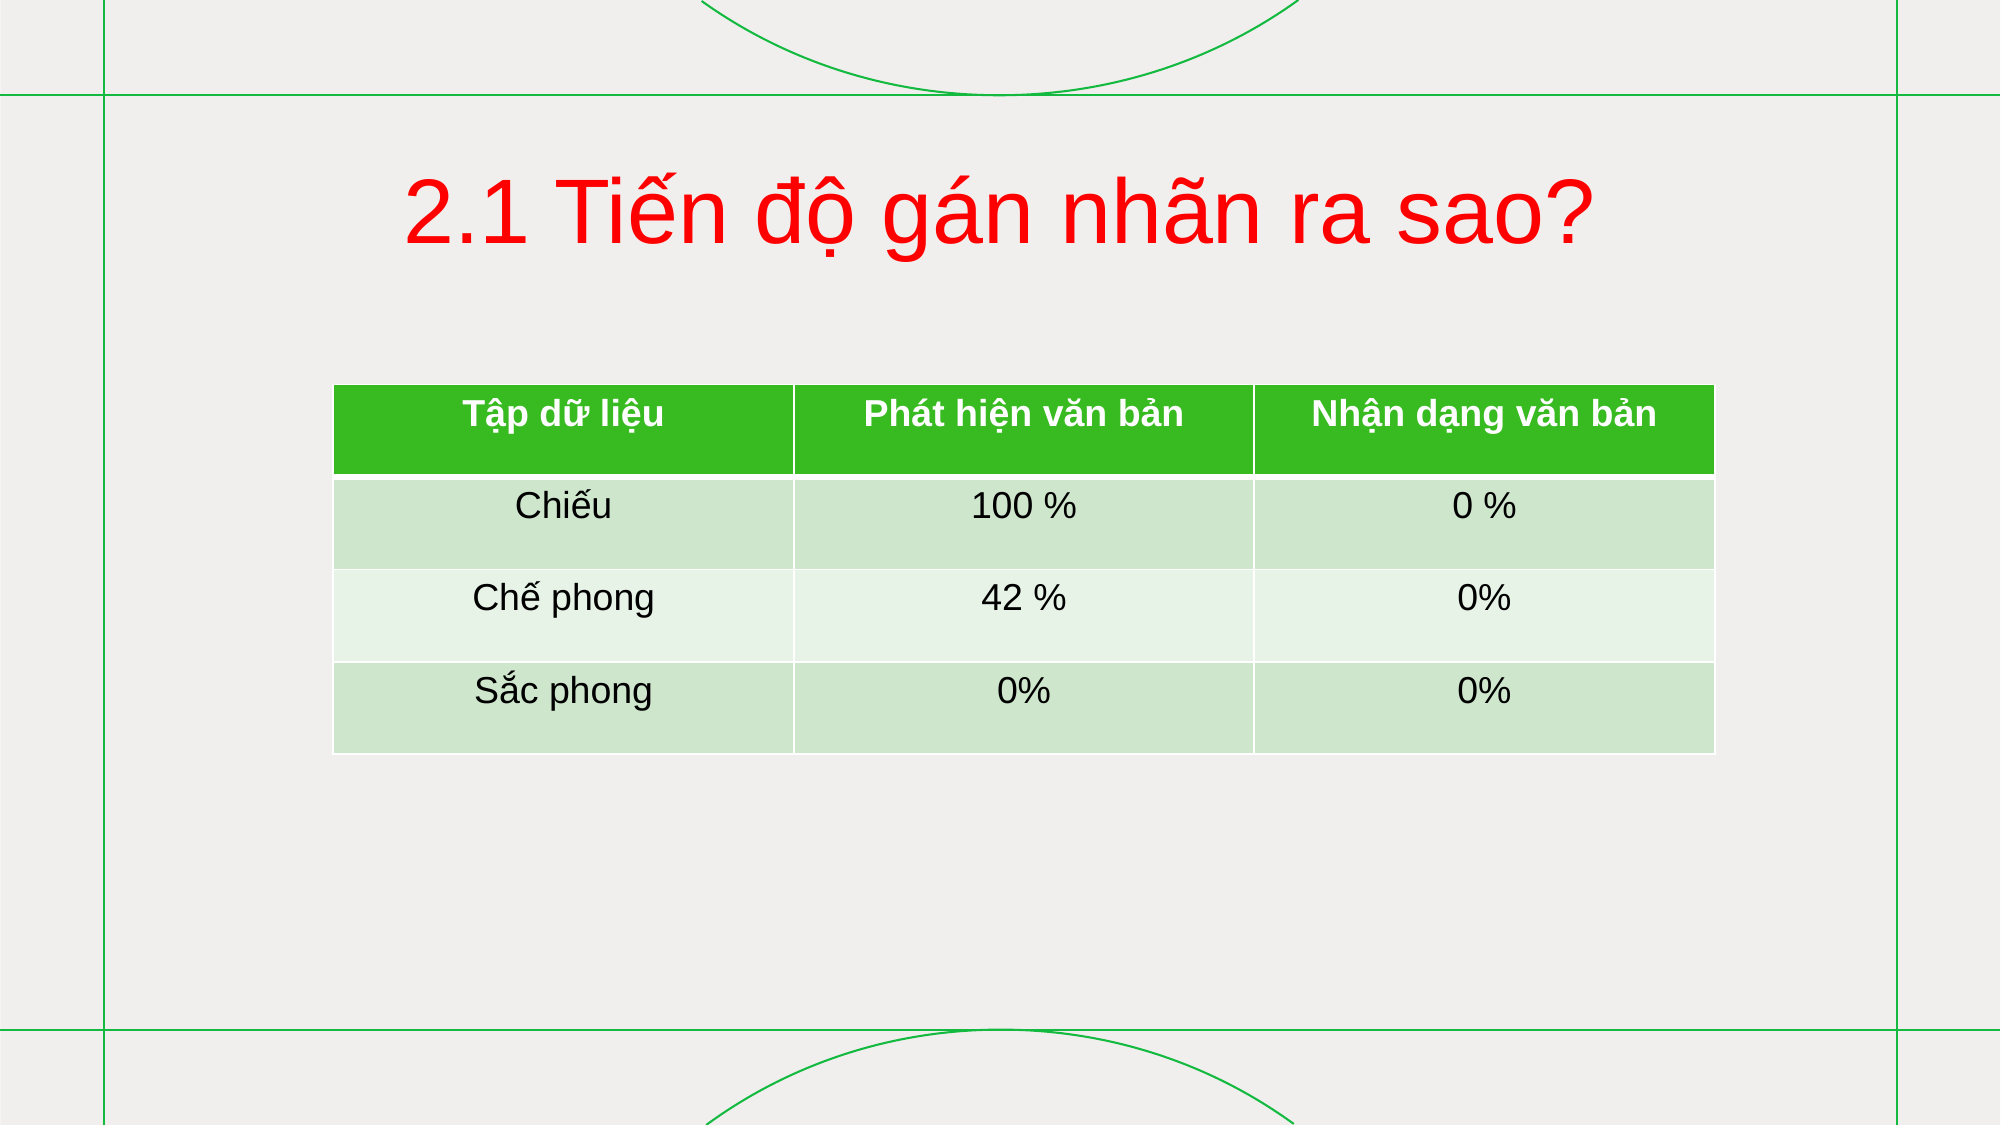

# 2.1 Tiến độ gán nhãn ra sao?
| Tập dữ liệu | Phát hiện văn bản | Nhận dạng văn bản |
| --- | --- | --- |
| Chiếu | 100 % | 0 % |
| Chế phong | 42 % | 0% |
| Sắc phong | 0% | 0% |